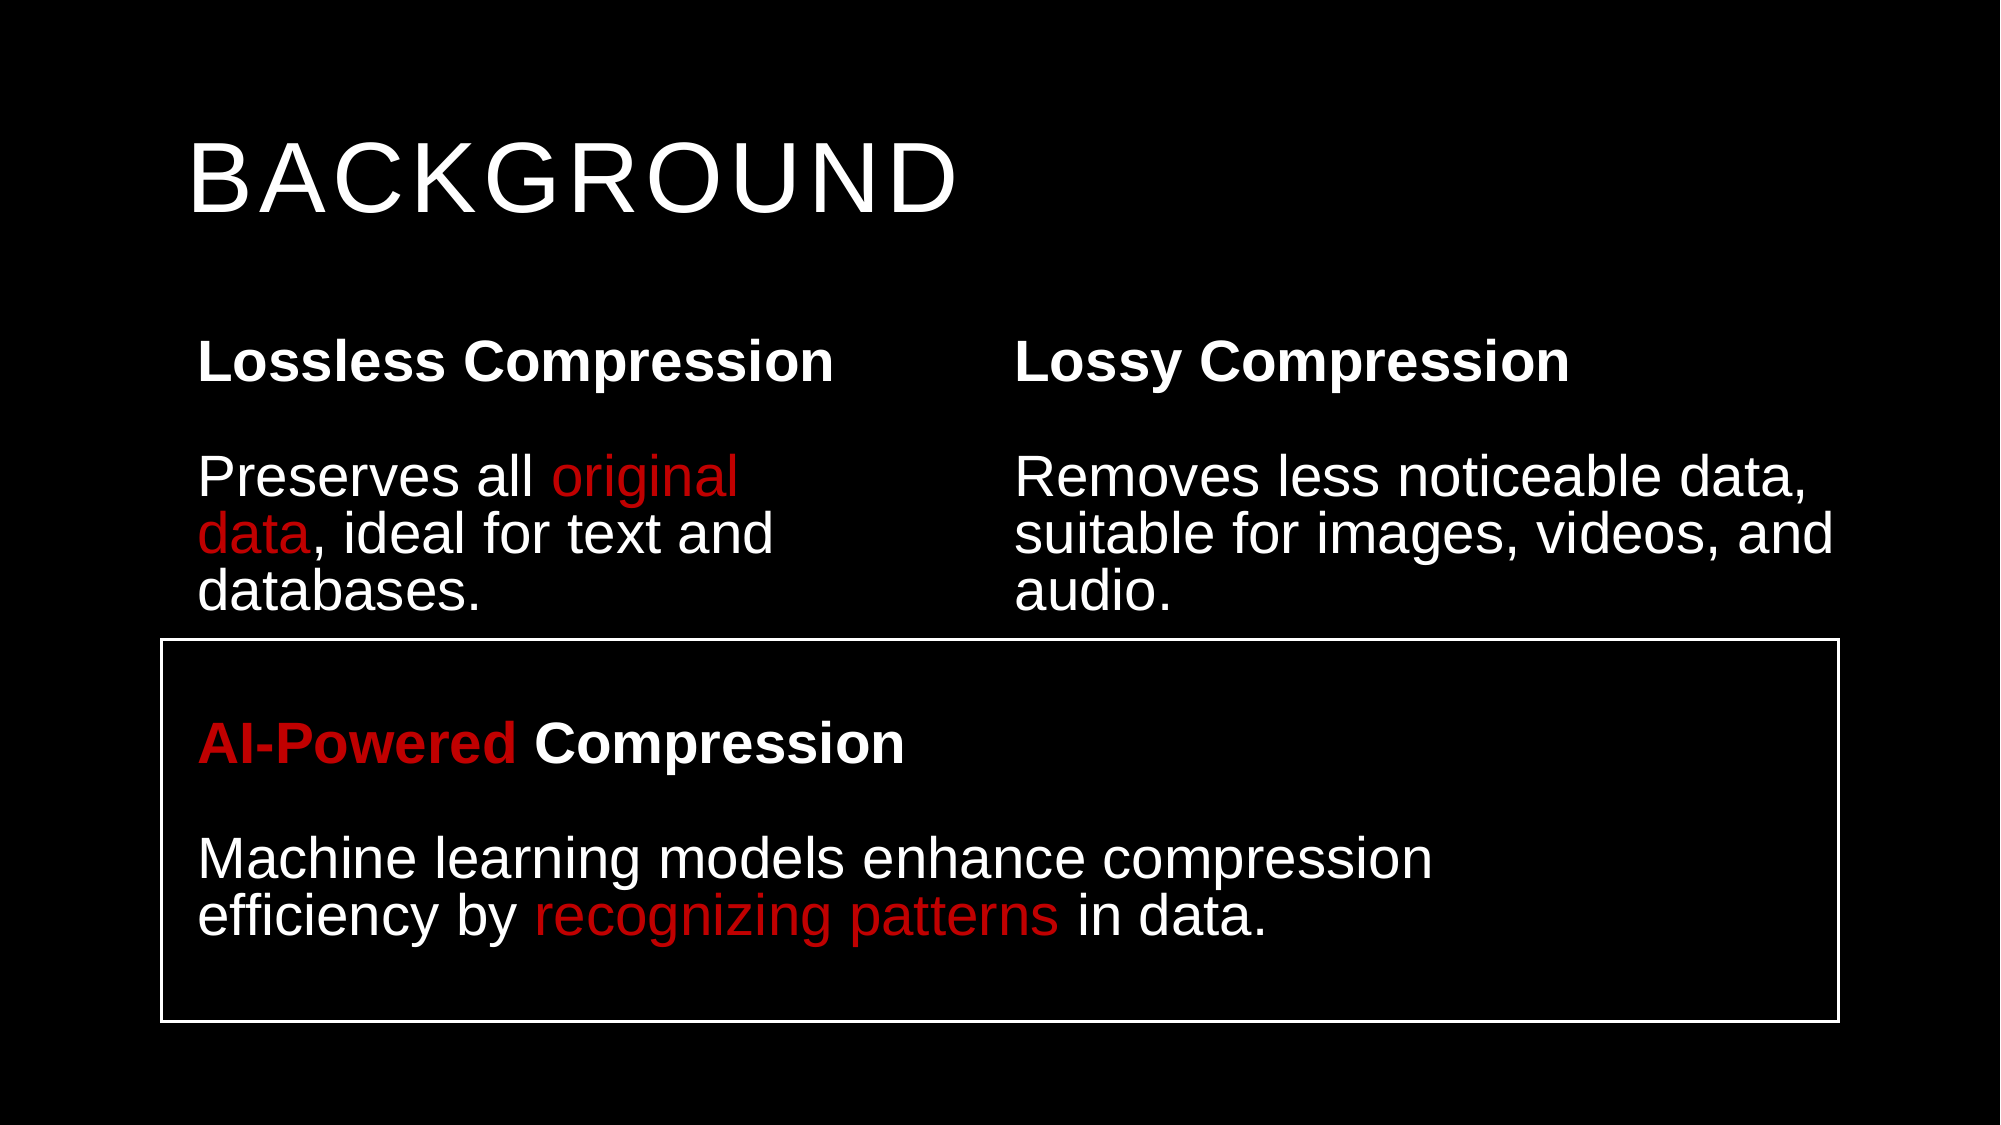

# Background
Lossless Compression

Preserves all original data, ideal for text and databases.

Lossy Compression

Removes less noticeable data, suitable for images, videos, and audio.

AI-Powered Compression

Machine learning models enhance compression efficiency by recognizing patterns in data.